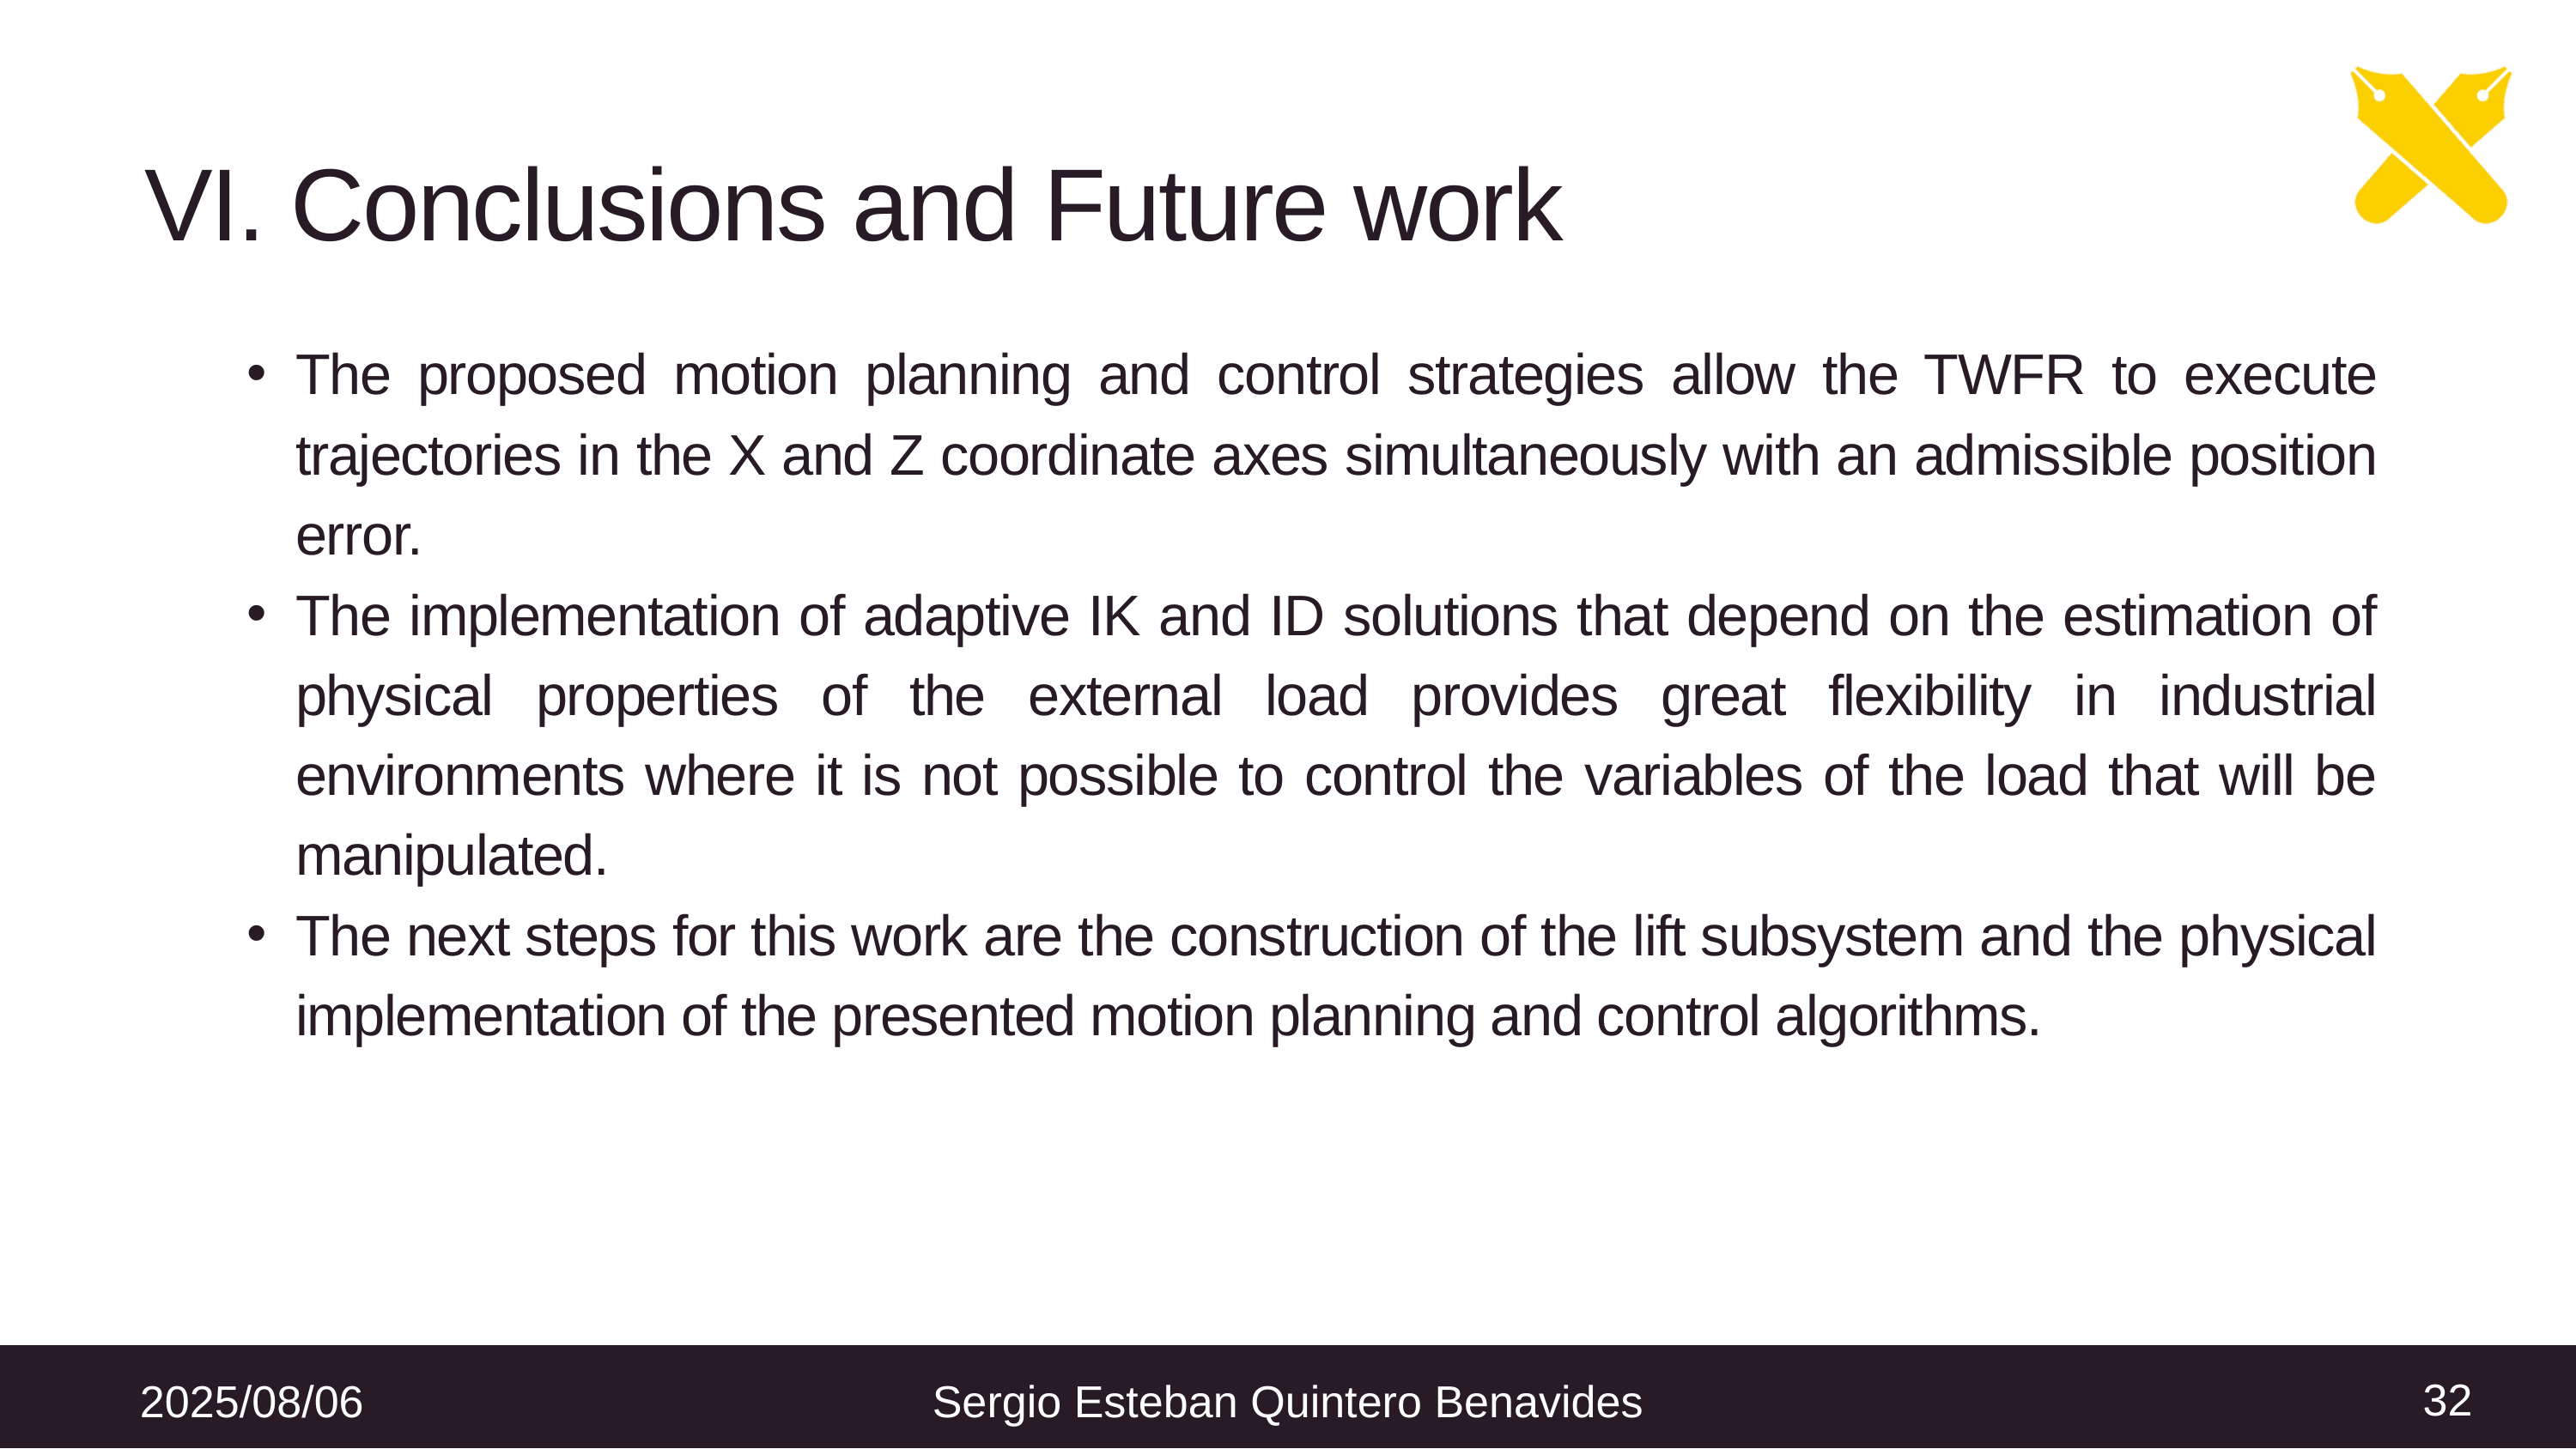

VI. Conclusions and Future work
The proposed motion planning and control strategies allow the TWFR to execute trajectories in the X and Z coordinate axes simultaneously with an admissible position error.
The implementation of adaptive IK and ID solutions that depend on the estimation of physical properties of the external load provides great flexibility in industrial environments where it is not possible to control the variables of the load that will be manipulated.
The next steps for this work are the construction of the lift subsystem and the physical implementation of the presented motion planning and control algorithms.
32
2025/08/06
Sergio Esteban Quintero Benavides